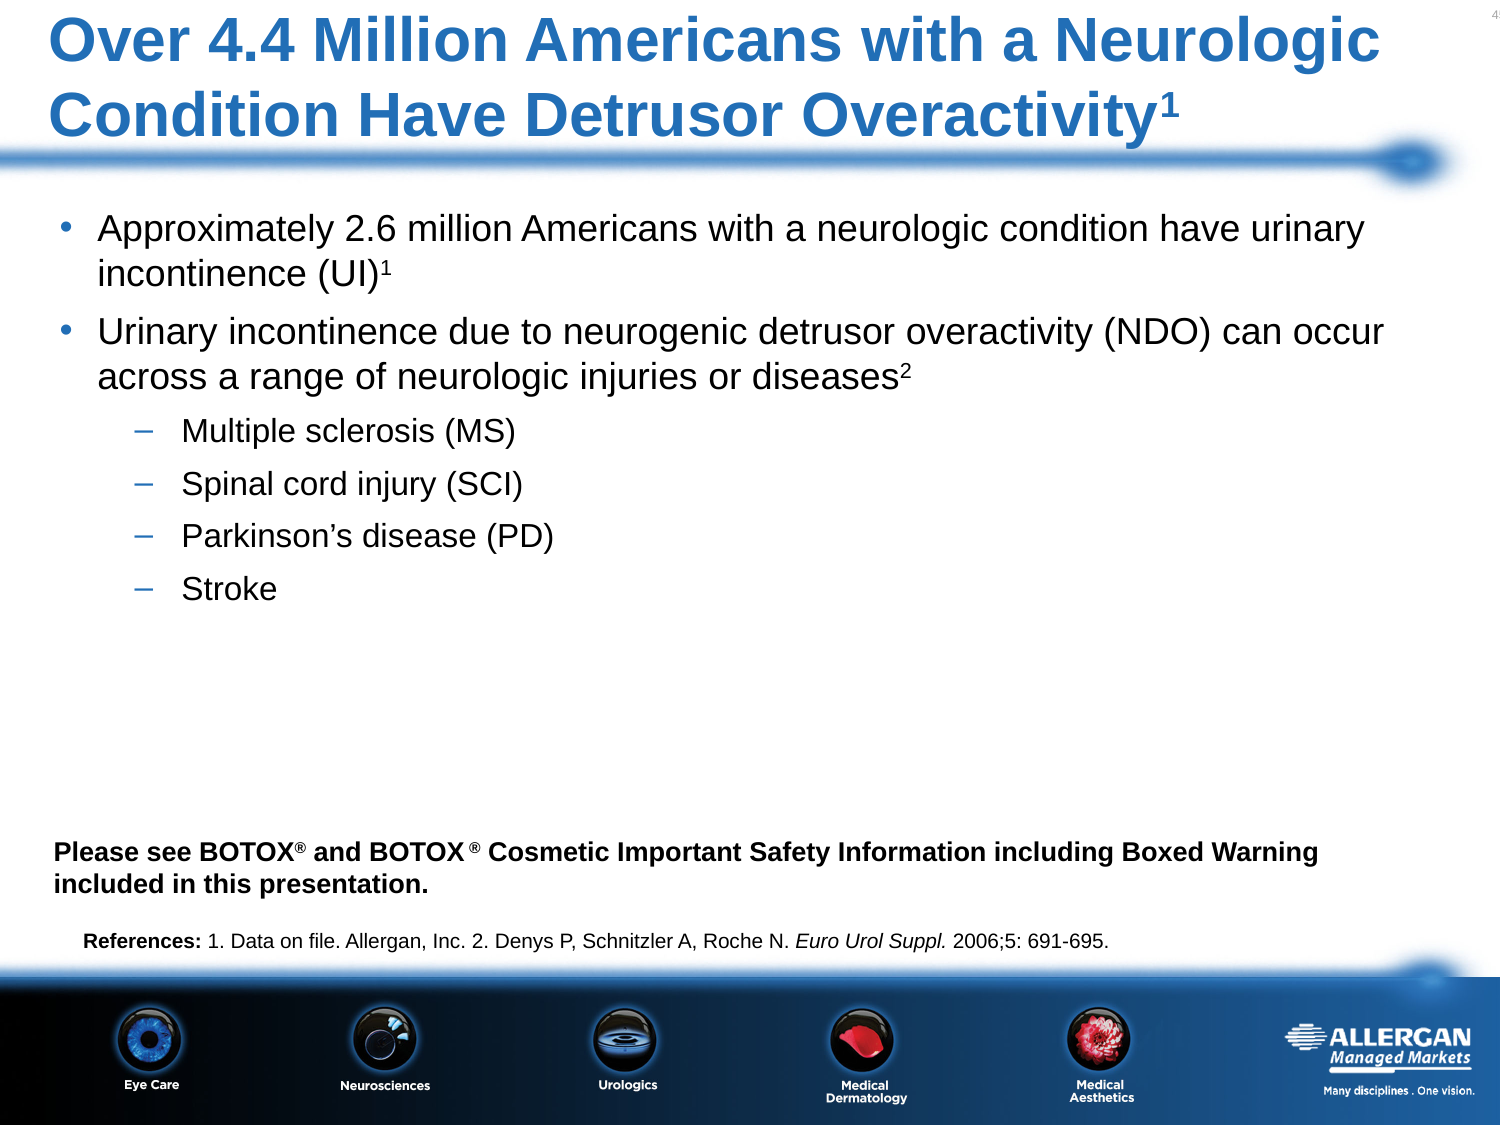

# Over 4.4 Million Americans with a Neurologic Condition Have Detrusor Overactivity1
Approximately 2.6 million Americans with a neurologic condition have urinary
incontinence (UI)1
Urinary incontinence due to neurogenic detrusor overactivity (NDO) can occur
across a range of neurologic injuries or diseases2
Multiple sclerosis (MS)
Spinal cord injury (SCI)
Parkinson’s disease (PD)
Stroke

 Please see BOTOX® and BOTOX ® Cosmetic Important Safety Information including Boxed Warning
 included in this presentation.
References: 1. Data on file. Allergan, Inc. 2. Denys P, Schnitzler A, Roche N. Euro Urol Suppl. 2006;5: 691-695.